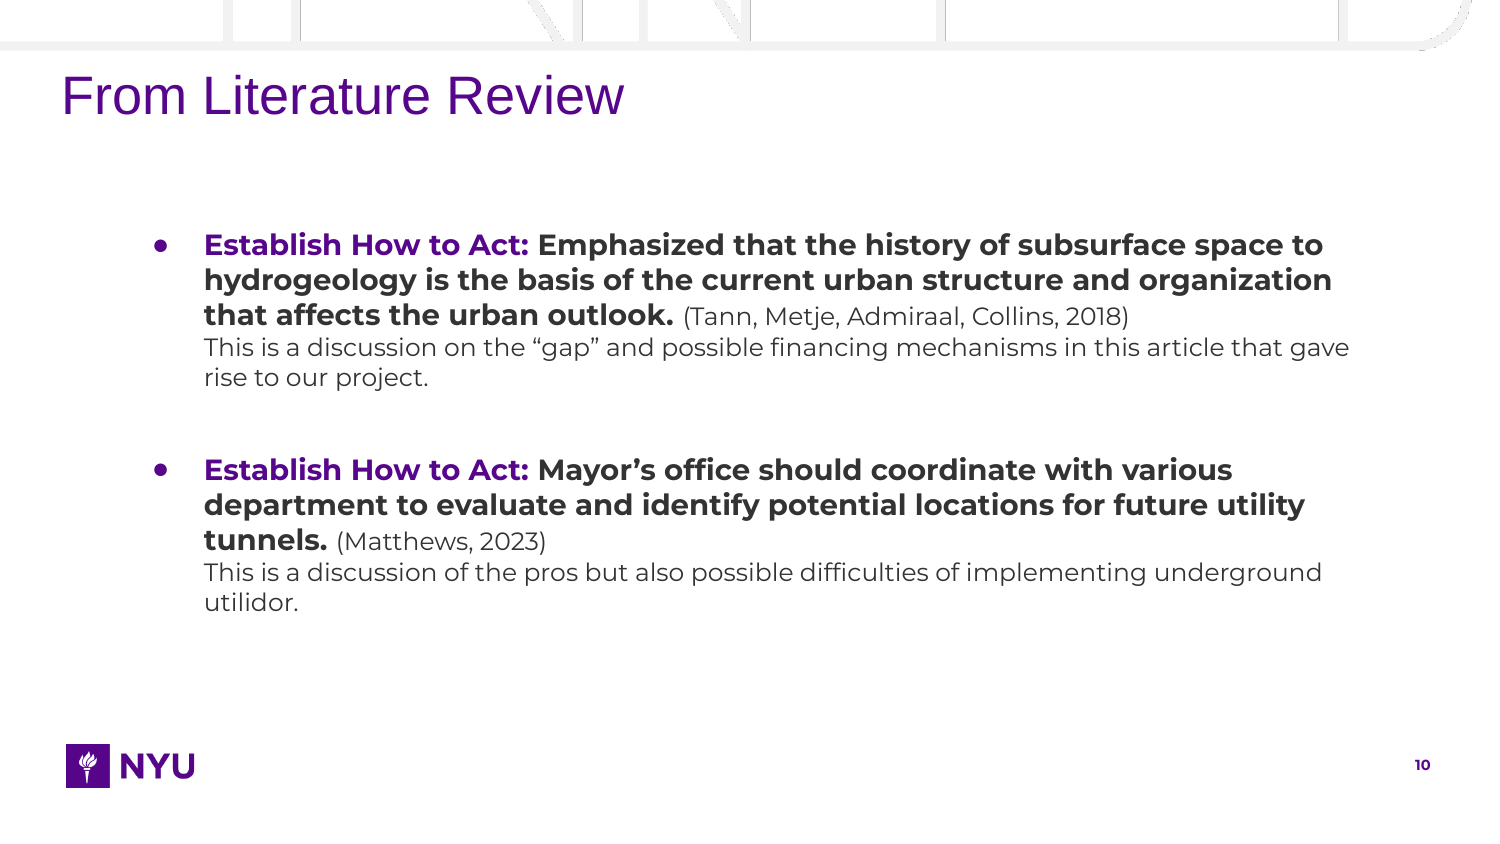

# From Literature Review
Establish How to Act: Emphasized that the history of subsurface space to hydrogeology is the basis of the current urban structure and organization that affects the urban outlook. (Tann, Metje, Admiraal, Collins, 2018)
This is a discussion on the “gap” and possible financing mechanisms in this article that gave rise to our project.

Establish How to Act: Mayor’s office should coordinate with various department to evaluate and identify potential locations for future utility tunnels. (Matthews, 2023)
This is a discussion of the pros but also possible difficulties of implementing underground utilidor.